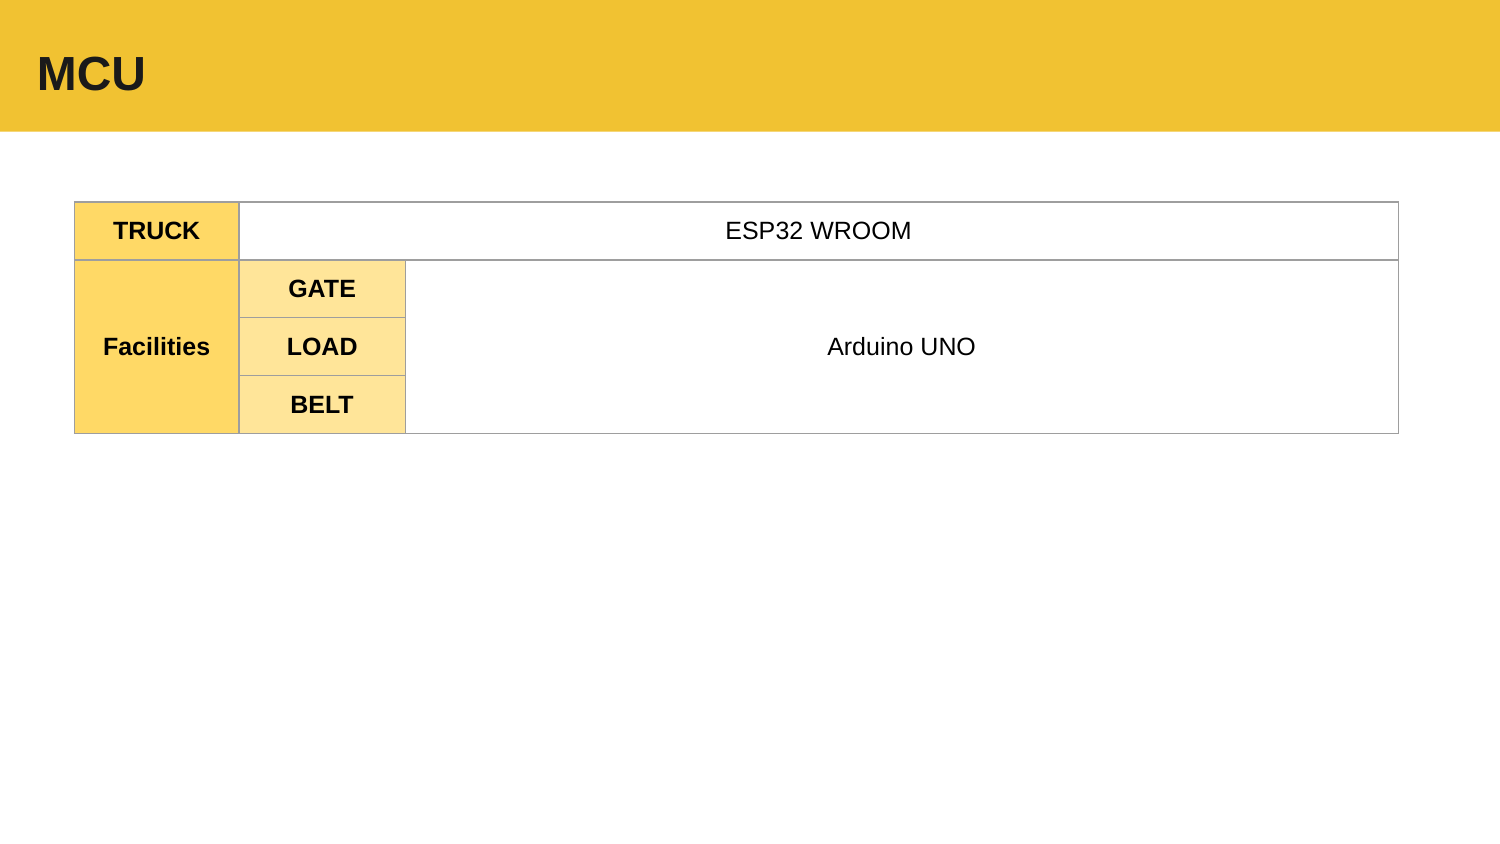

# MCU
| TRUCK | ESP32 WROOM |  |
| --- | --- | --- |
| Facilities | GATE | Arduino UNO |
|  | LOAD |  |
|  | BELT |  |